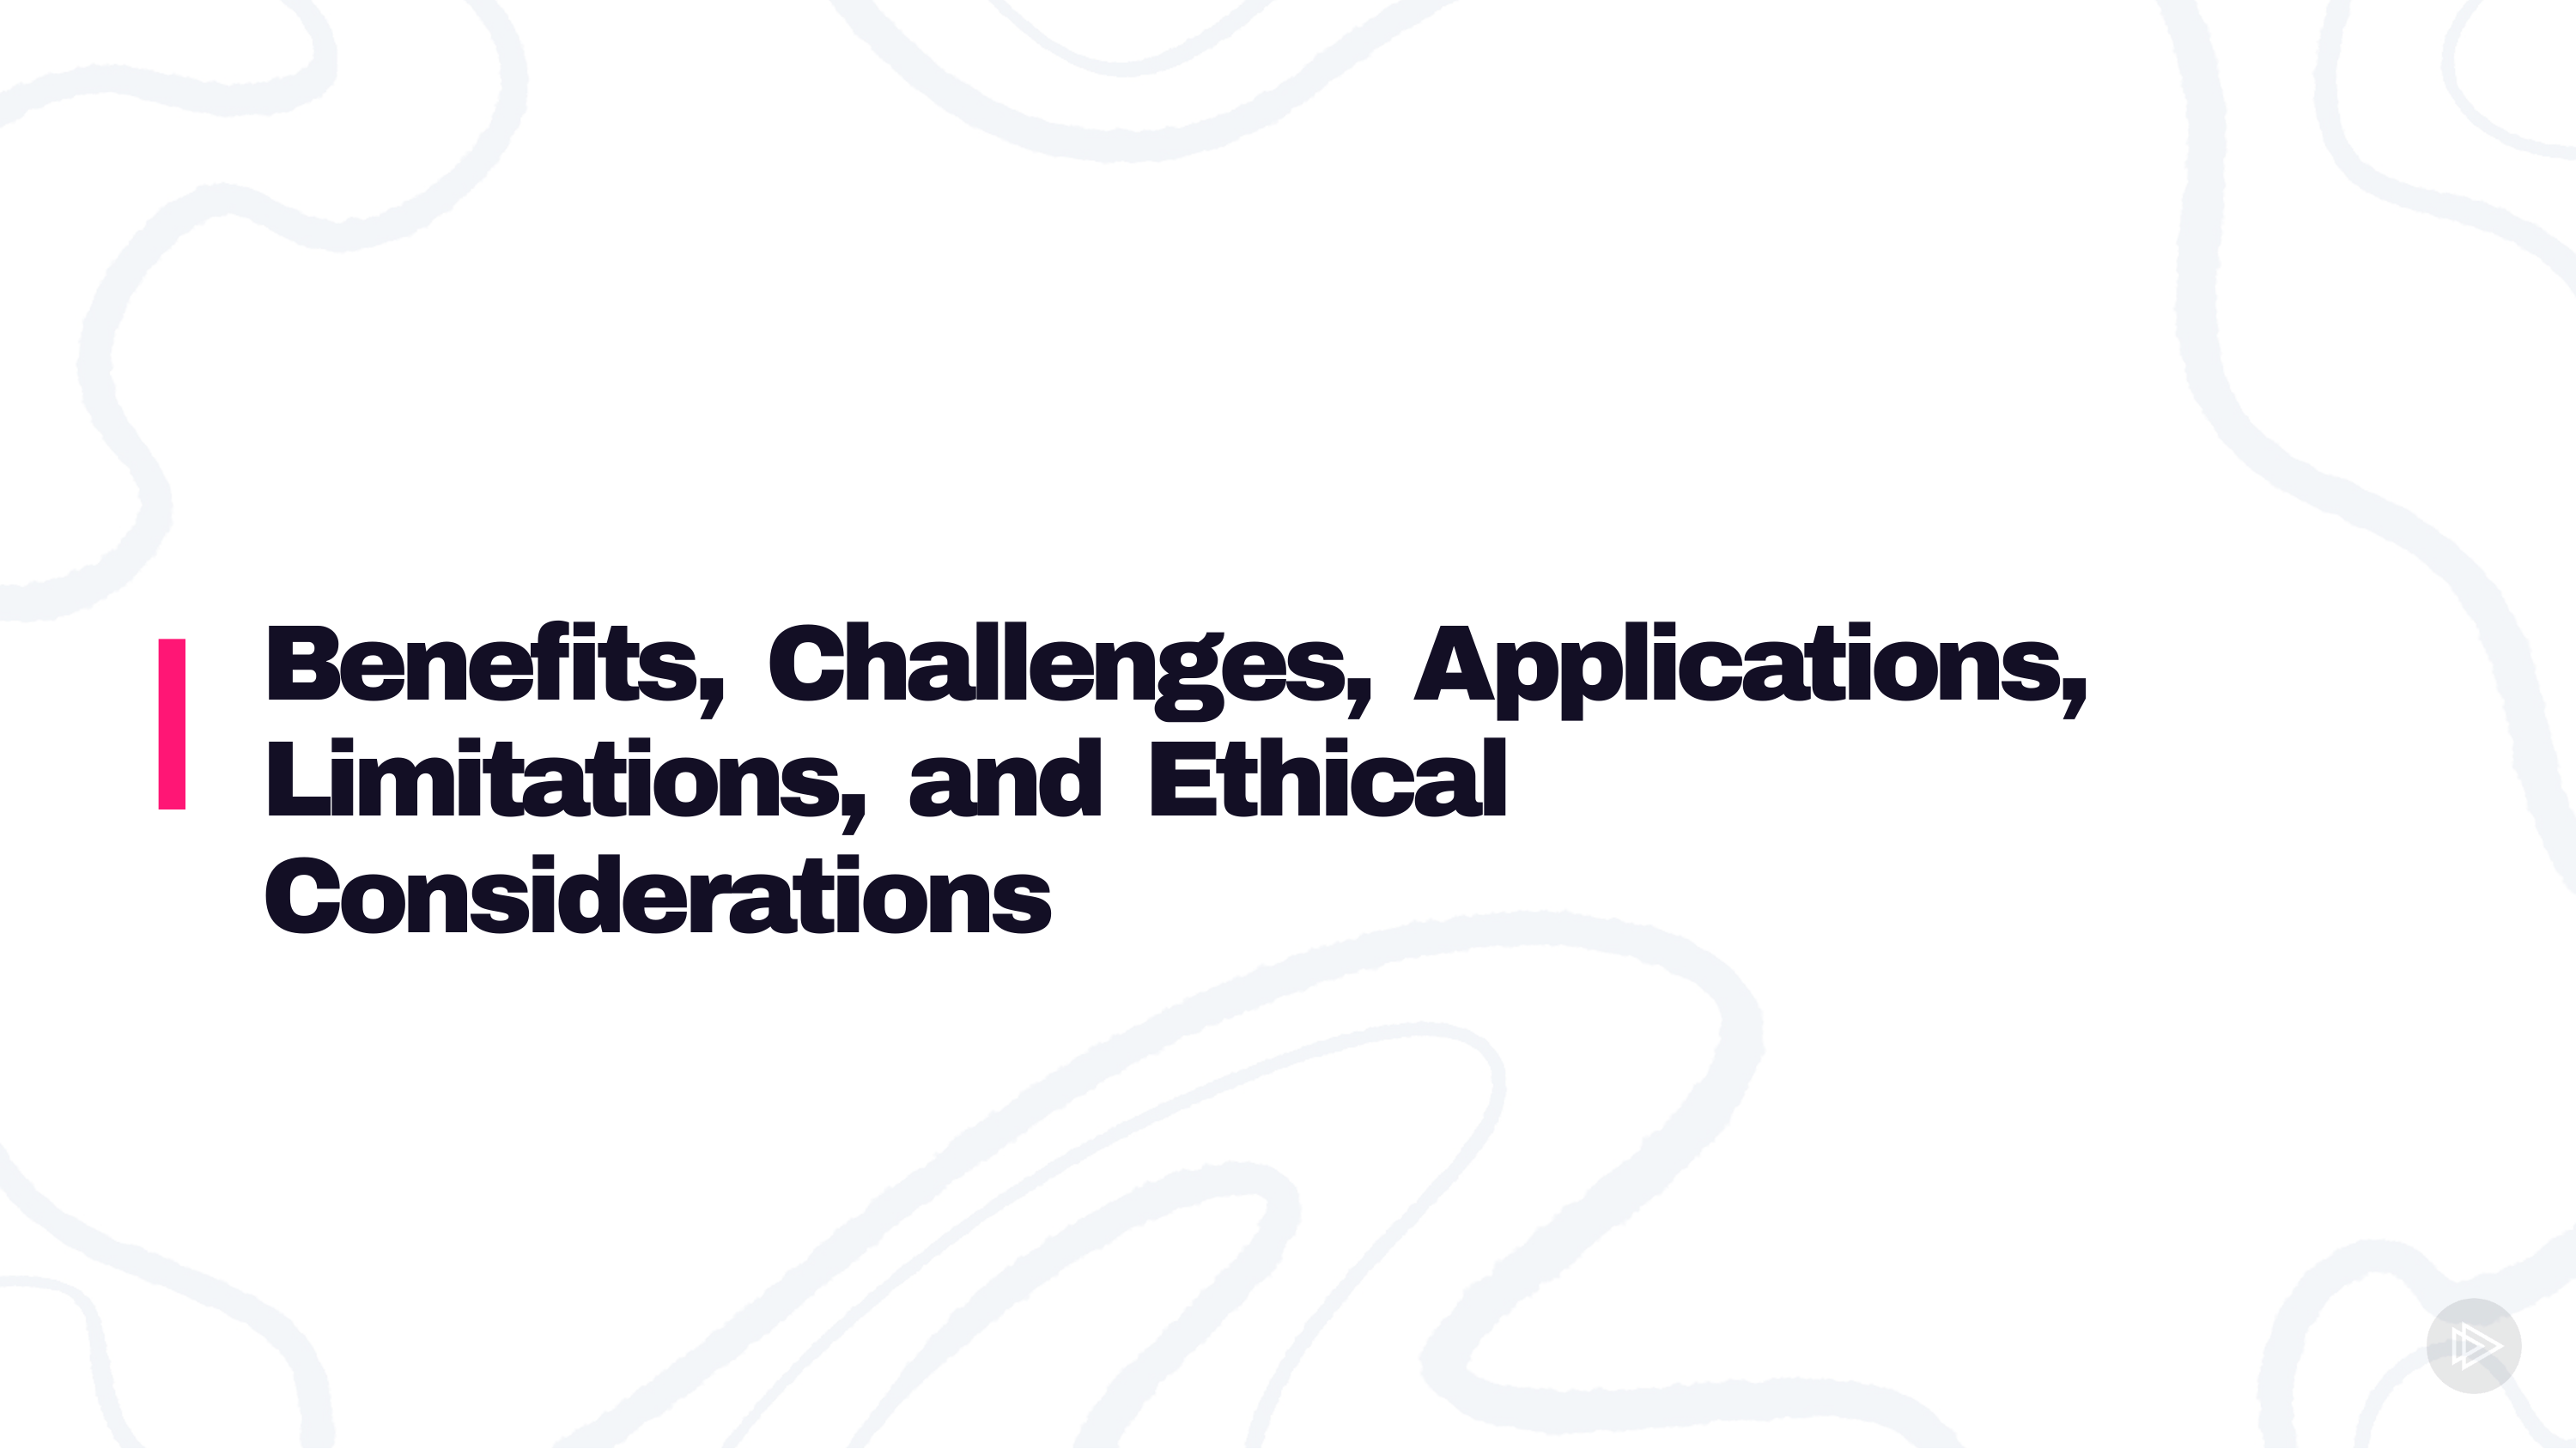

# Benefits, Challenges, Applications, Limitations, and Ethical Considerations